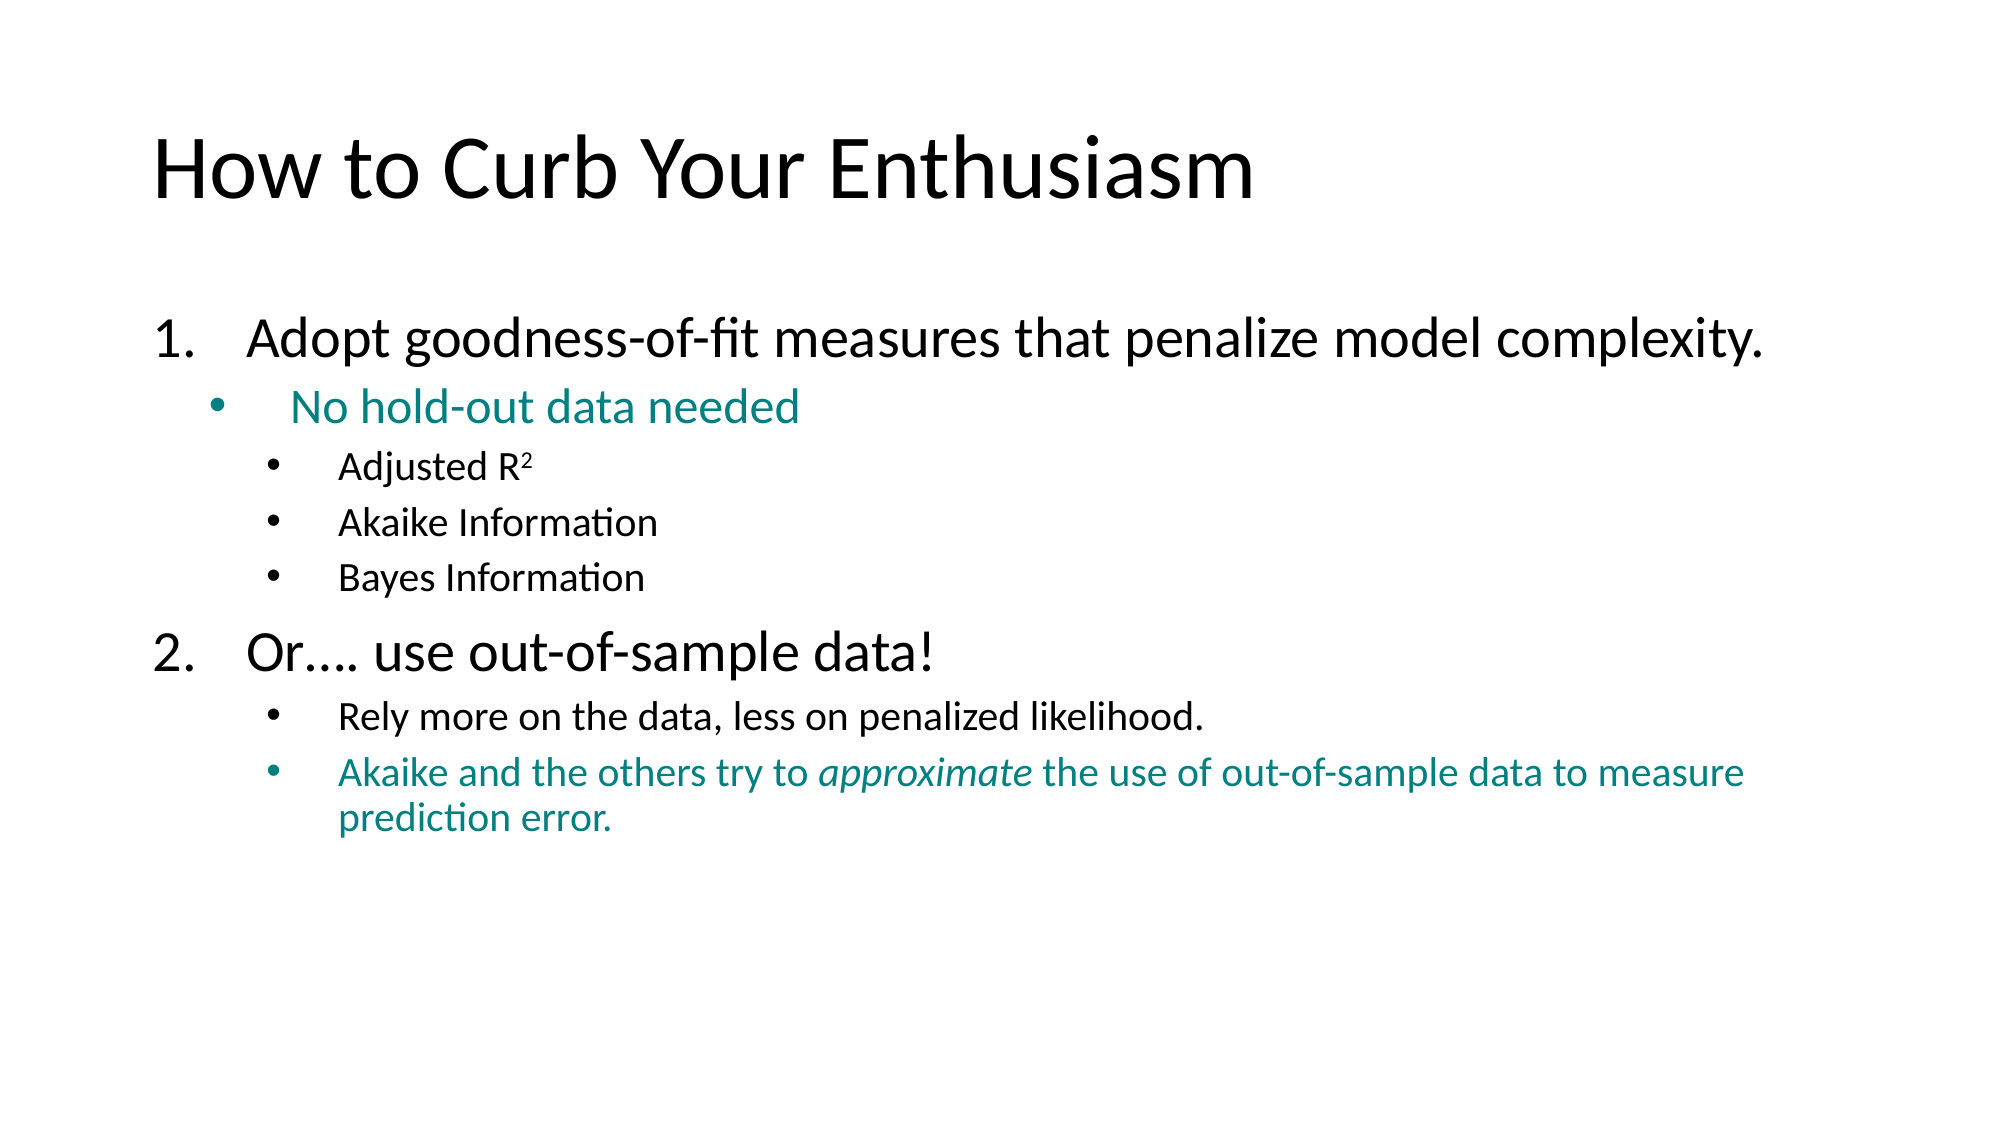

# How to Curb Your Enthusiasm
Adopt goodness-of-fit measures that penalize model complexity.
No hold-out data needed
Adjusted R2
Akaike Information
Bayes Information
Or…. use out-of-sample data!
Rely more on the data, less on penalized likelihood.
Akaike and the others try to approximate the use of out-of-sample data to measure prediction error.